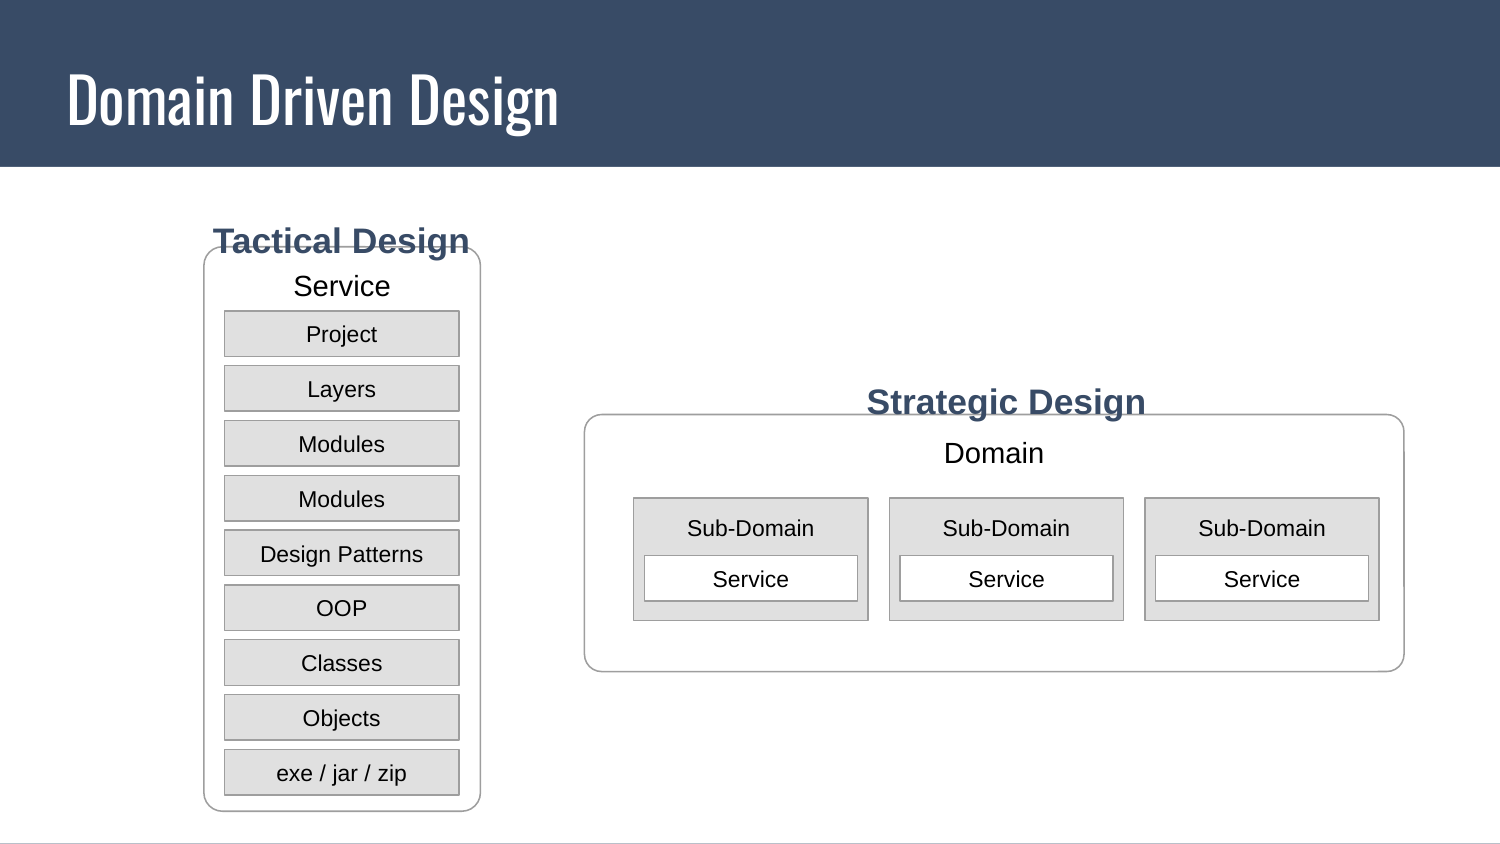

# Domain Driven Design

Tactical Design
Service
Project
Strategic Design
Layers
Domain
Modules
Modules
Sub-Domain
Sub-Domain
Sub-Domain
Design Patterns
Service
Service
Service
OOP
Classes
Objects
exe / jar / zip